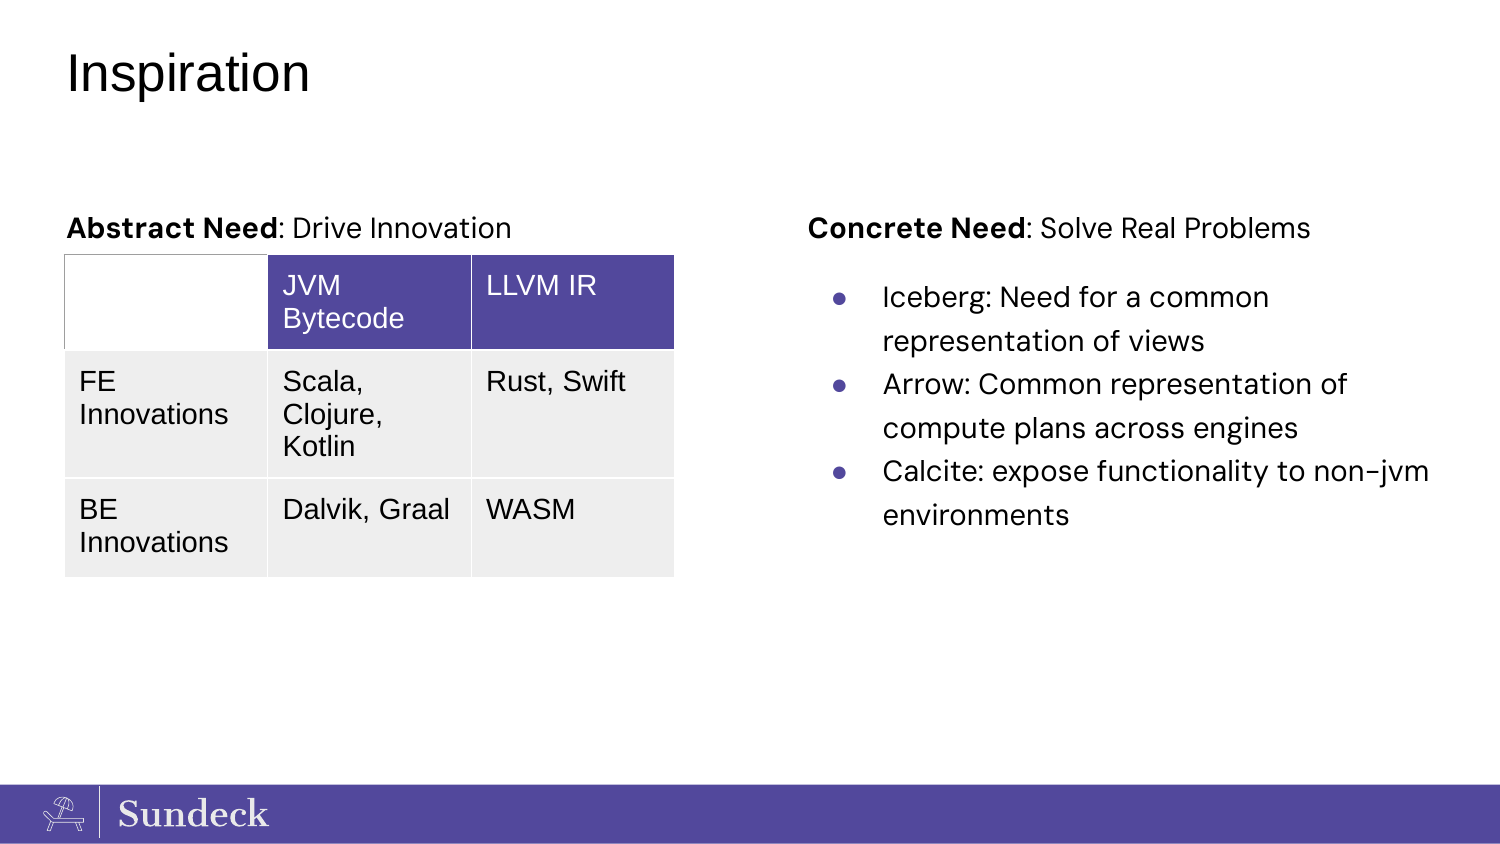

# Inspiration
Abstract Need: Drive Innovation

Concrete Need: Solve Real Problems
Iceberg: Need for a common representation of views
Arrow: Common representation of compute plans across engines
Calcite: expose functionality to non-jvm environments
|  | JVM Bytecode | LLVM IR |
| --- | --- | --- |
| FE Innovations | Scala, Clojure, Kotlin | Rust, Swift |
| BE Innovations | Dalvik, Graal | WASM |